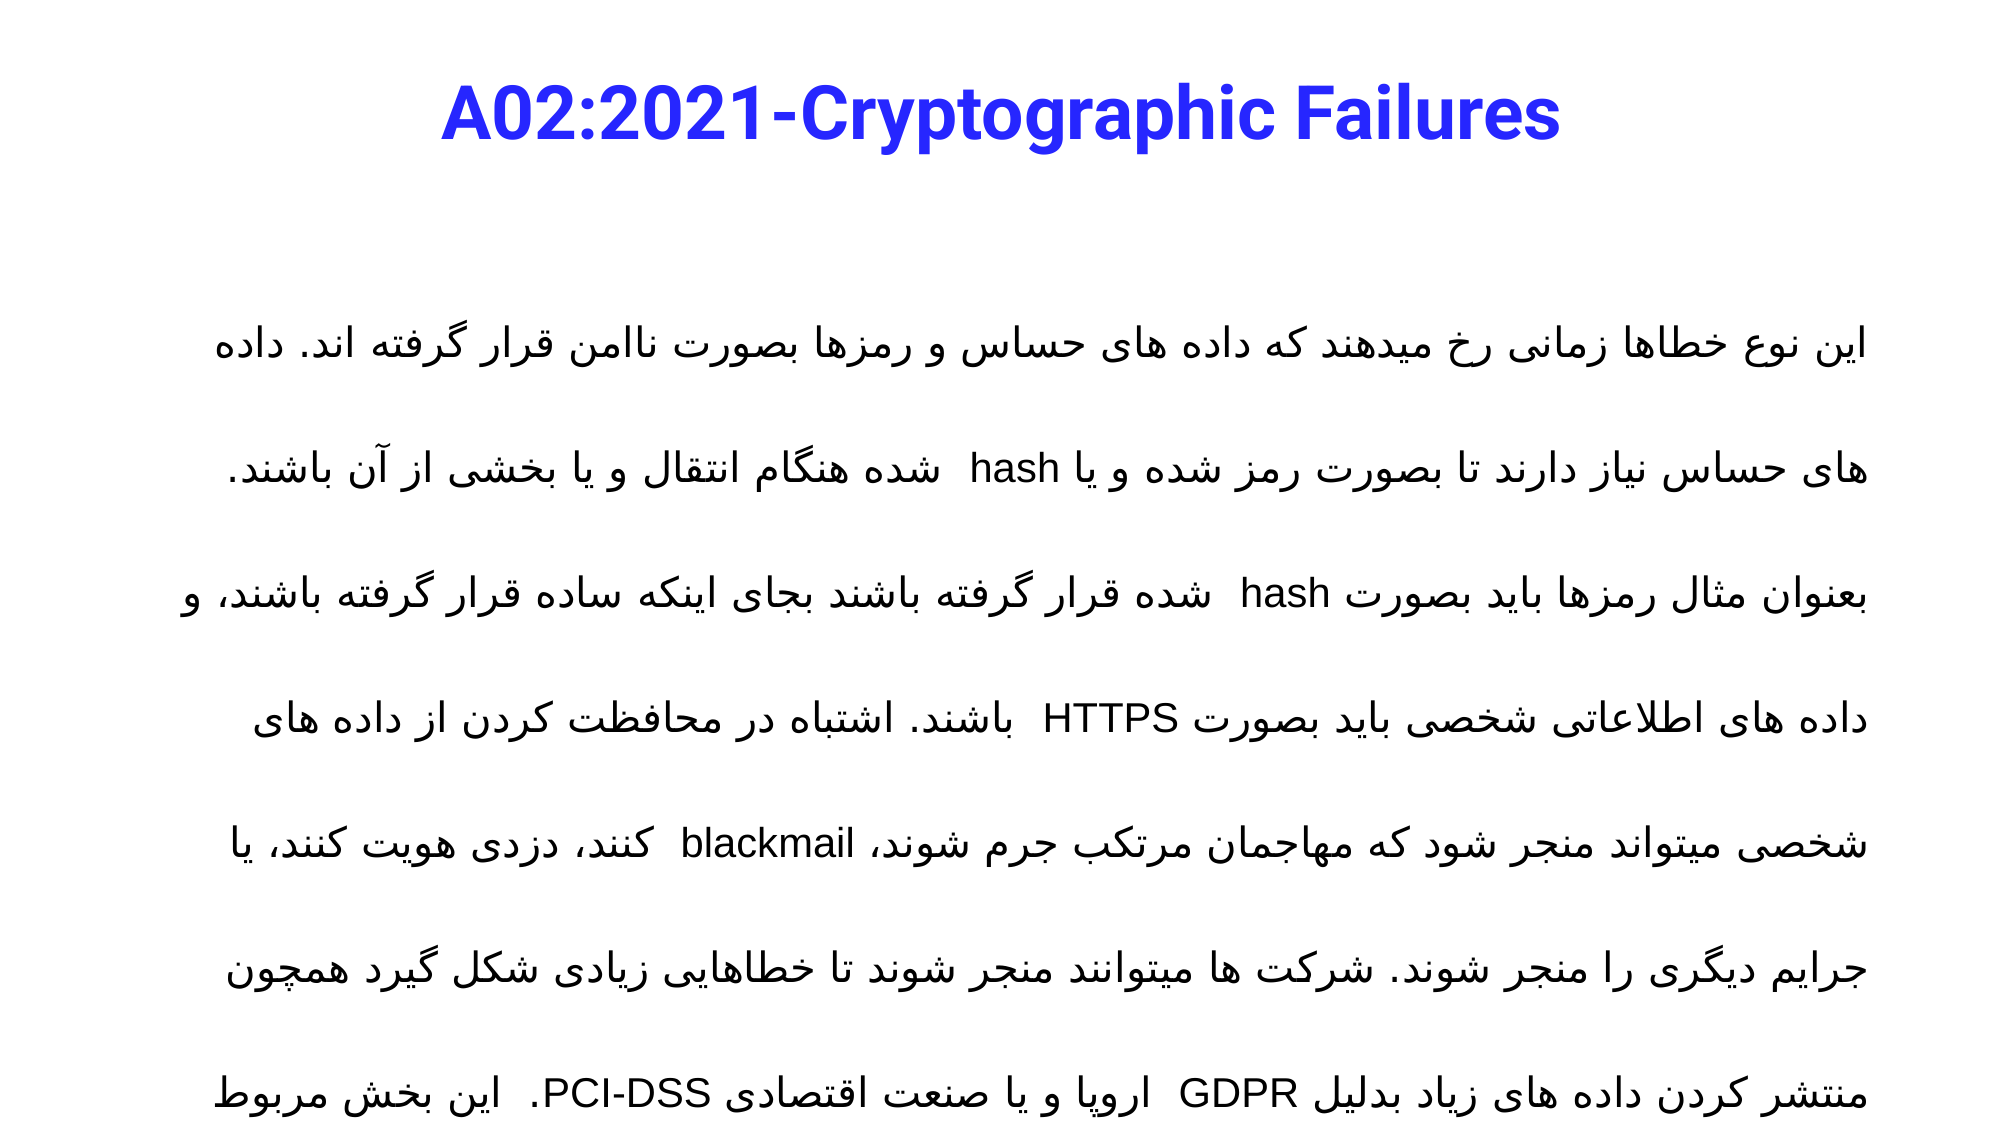

A02:2021-Cryptographic Failures
این نوع خطاها زمانی رخ میدهند که داده های حساس و رمزها بصورت ناامن قرار گرفته اند. داده های حساس نیاز دارند تا بصورت رمز شده و یا hash  شده هنگام انتقال و یا بخشی از آن باشند. بعنوان مثال رمزها باید بصورت hash  شده قرار گرفته باشند بجای اینکه ساده قرار گرفته باشند، و داده های اطلاعاتی شخصی باید بصورت HTTPS  باشند. اشتباه در محافظت کردن از داده های شخصی میتواند منجر شود که مهاجمان مرتکب جرم شوند، blackmail  کنند، دزدی هویت کنند، یا جرایم دیگری را منجر شوند. شرکت ها میتوانند منجر شوند تا خطاهایی زیادی شکل گیرد همچون منتشر کردن داده های زیاد بدلیل GDPR  اروپا و یا صنعت اقتصادی PCI-DSS.  این بخش مربوط sensitive data exposure  در سال 2017 میشود.